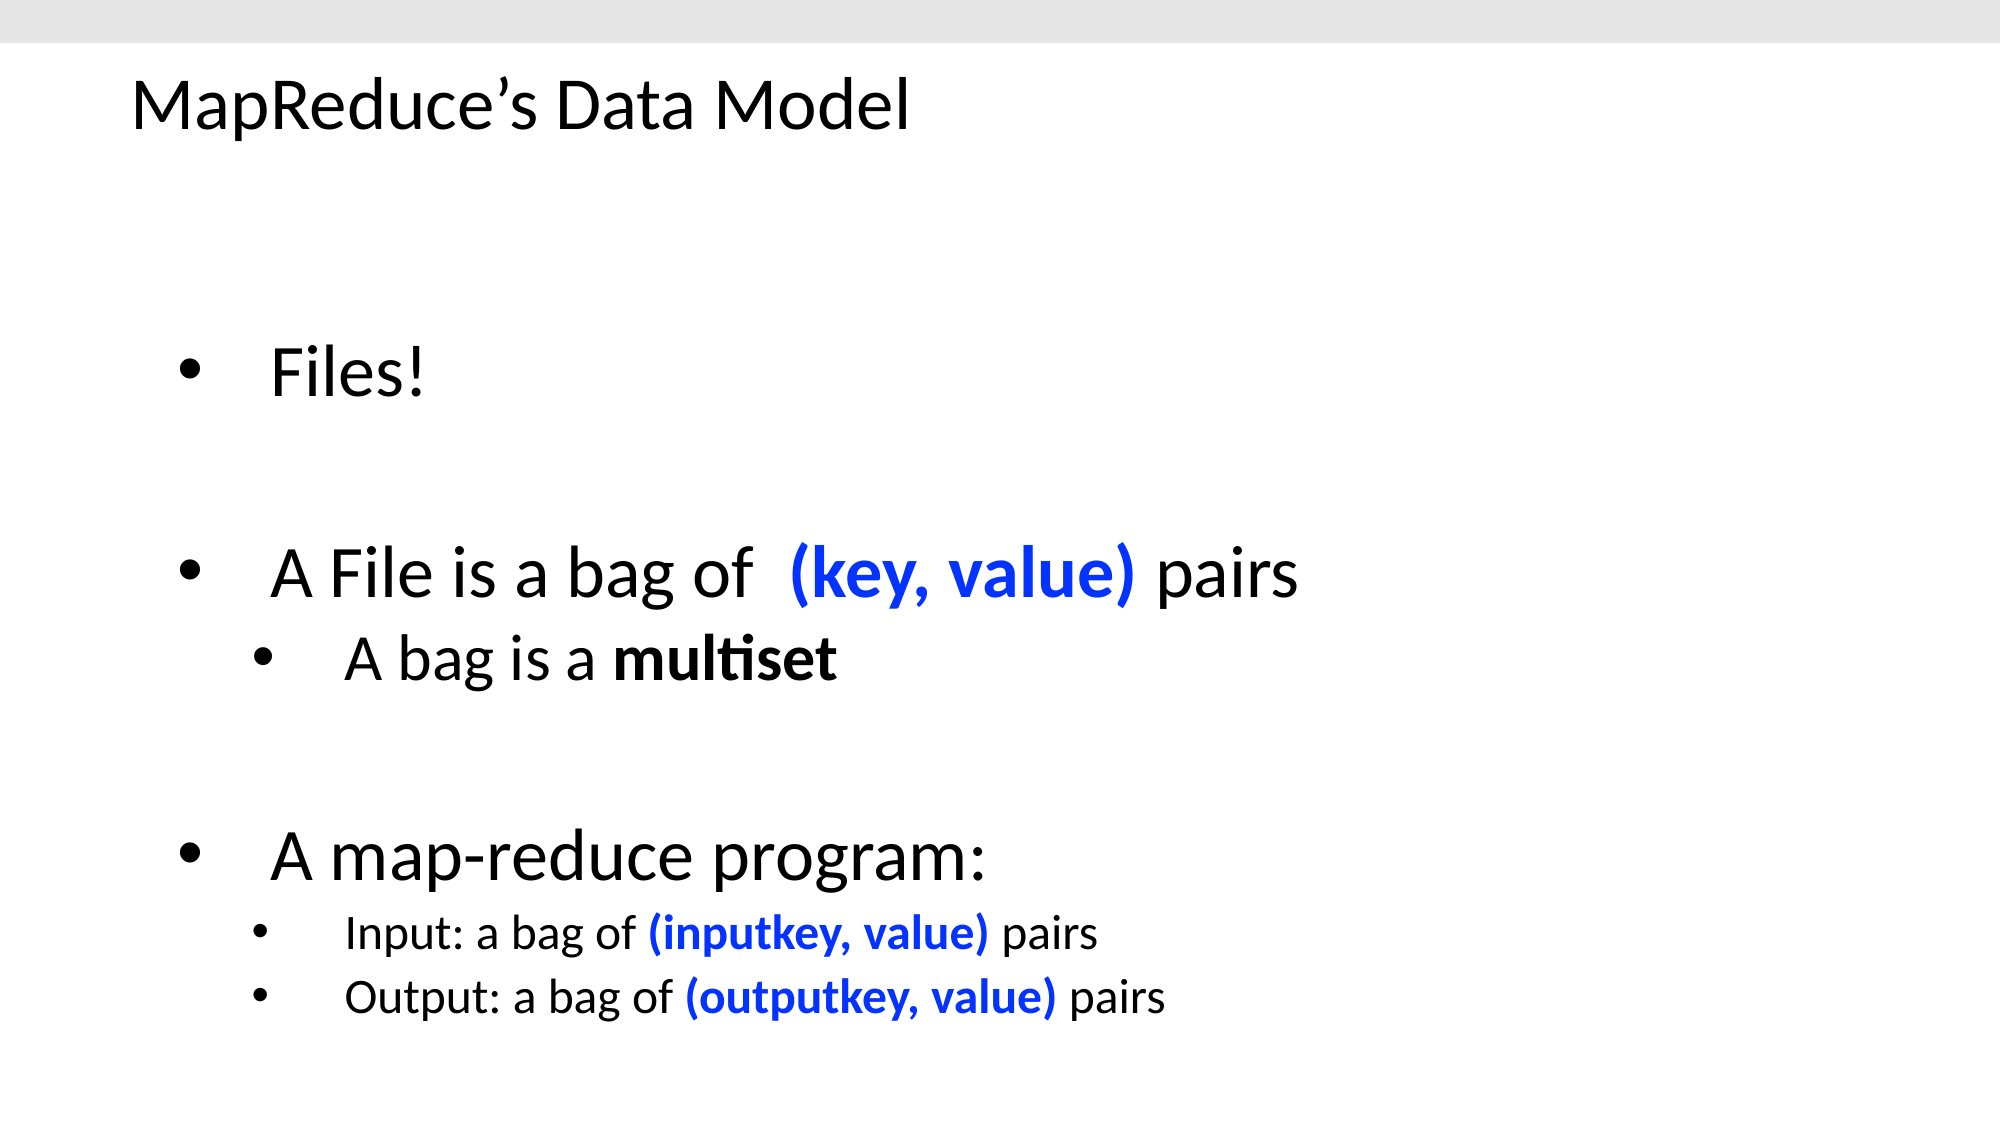

# MapReduce’s Data Model

Files!

A File is a bag of  (key, value) pairs
A bag is a multiset

A map-reduce program:
Input: a bag of (inputkey, value) pairs
Output: a bag of (outputkey, value) pairs